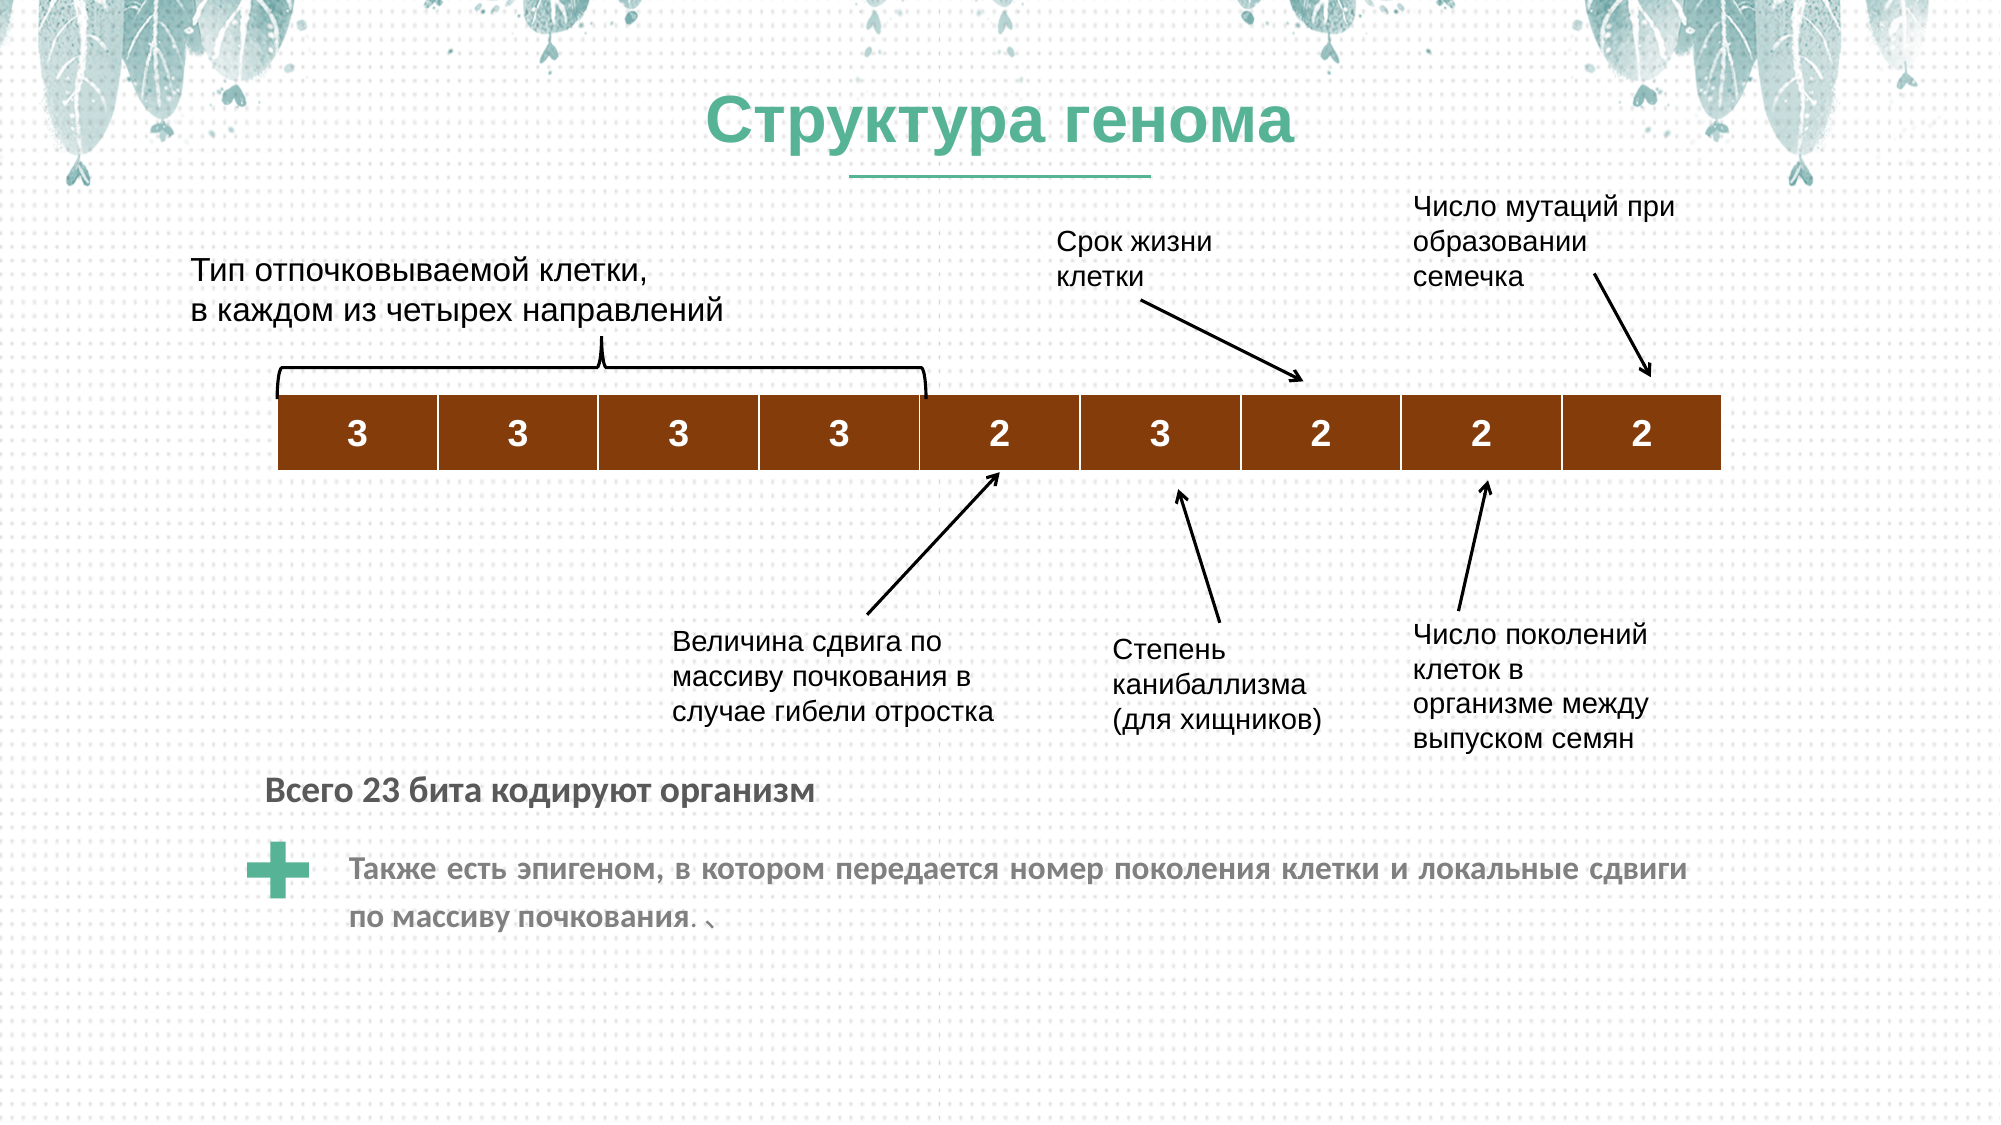

Структура генома
Число мутаций при образовании семечка
Срок жизни клетки
Тип отпочковываемой клетки,
в каждом из четырех направлений
| 3 | 3 | 3 | 3 | 2 | 3 | 2 | 2 | 2 |
| --- | --- | --- | --- | --- | --- | --- | --- | --- |
Число поколений клеток в организме между выпуском семян
Величина сдвига по массиву почкования в случае гибели отростка
Степень канибаллизма
(для хищников)
Всего 23 бита кодируют организм
Также есть эпигеном, в котором передается номер поколения клетки и локальные сдвиги по массиву почкования.、